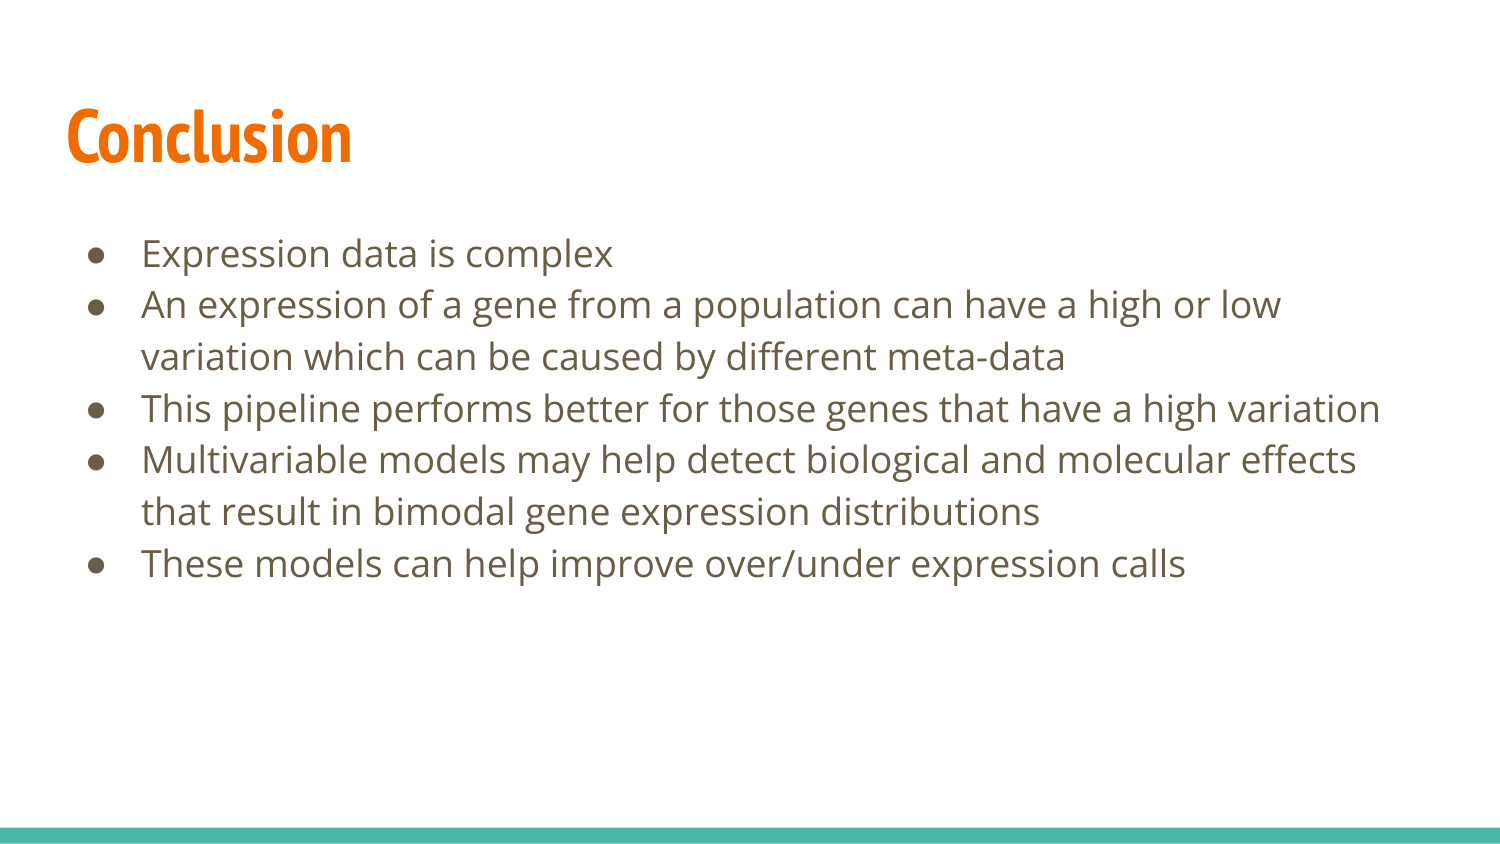

# Conclusion
Expression data is complex
An expression of a gene from a population can have a high or low variation which can be caused by different meta-data
This pipeline performs better for those genes that have a high variation
Multivariable models may help detect biological and molecular effects that result in bimodal gene expression distributions
These models can help improve over/under expression calls